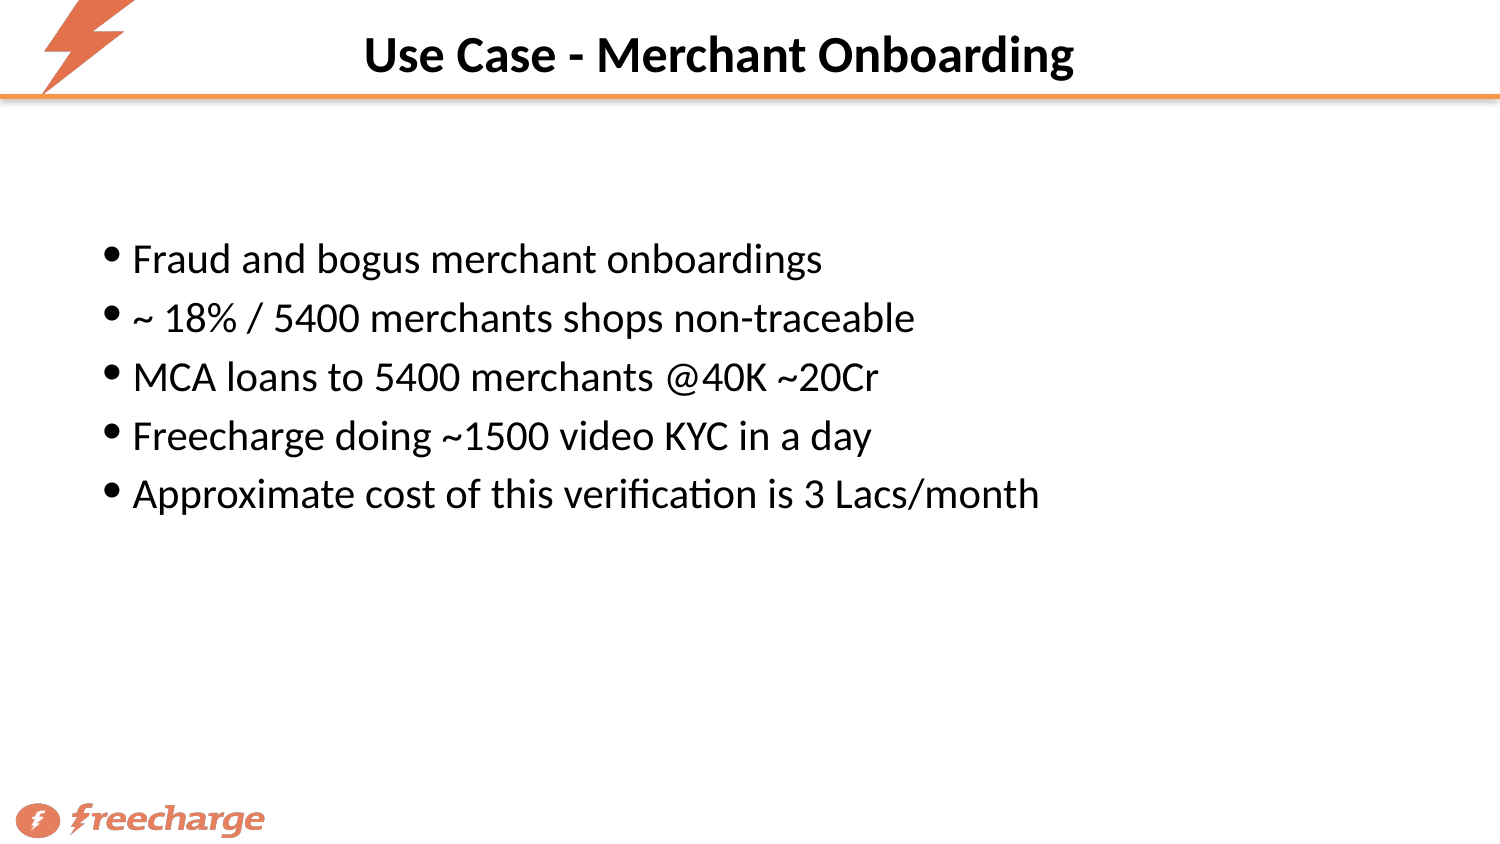

# Use Case - Merchant Onboarding
Fraud and bogus merchant onboardings
~ 18% / 5400 merchants shops non-traceable
MCA loans to 5400 merchants @40K ~20Cr
Freecharge doing ~1500 video KYC in a day
Approximate cost of this verification is 3 Lacs/month